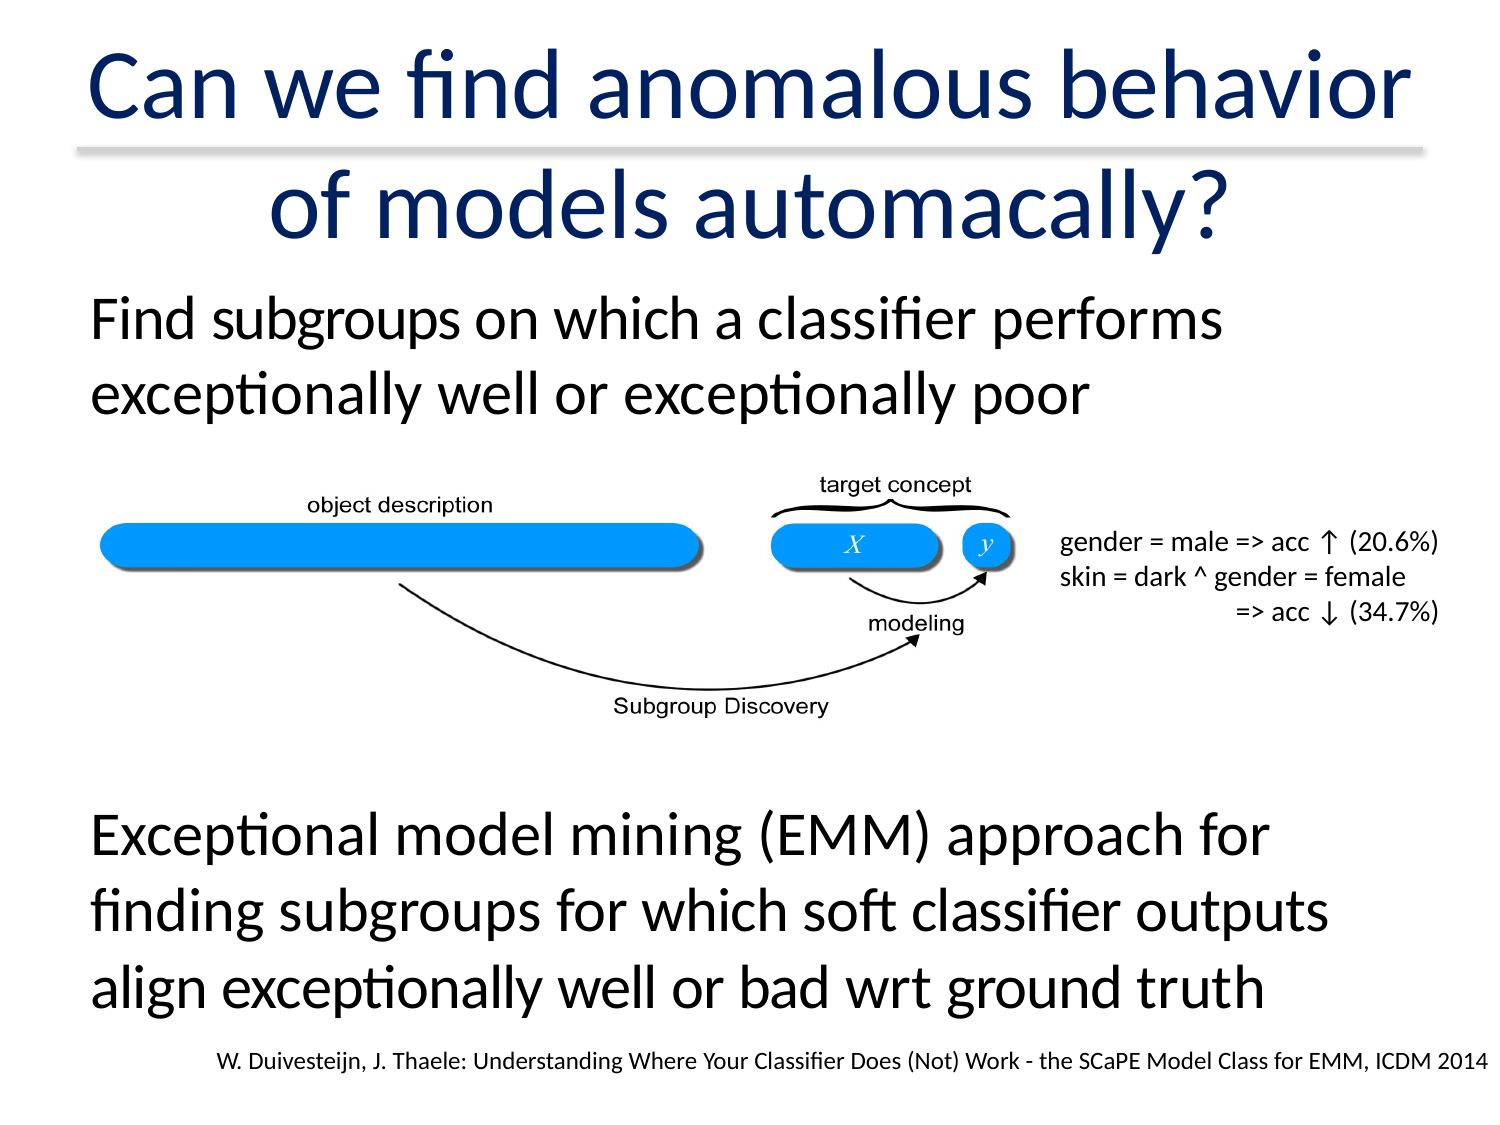

# Can we find anomalous behavior of models automacally?
Find subgroups on which a classifier performs exceptionally well or exceptionally poor

Exceptional model mining (EMM) approach for finding subgroups for which soft classifier outputs align exceptionally well or bad wrt ground truth

gender = male => acc ↑ (20.6%)
skin = dark ^ gender = female
	    => acc ↓ (34.7%)
W. Duivesteijn, J. Thaele: Understanding Where Your Classifier Does (Not) Work - the SCaPE Model Class for EMM, ICDM 2014